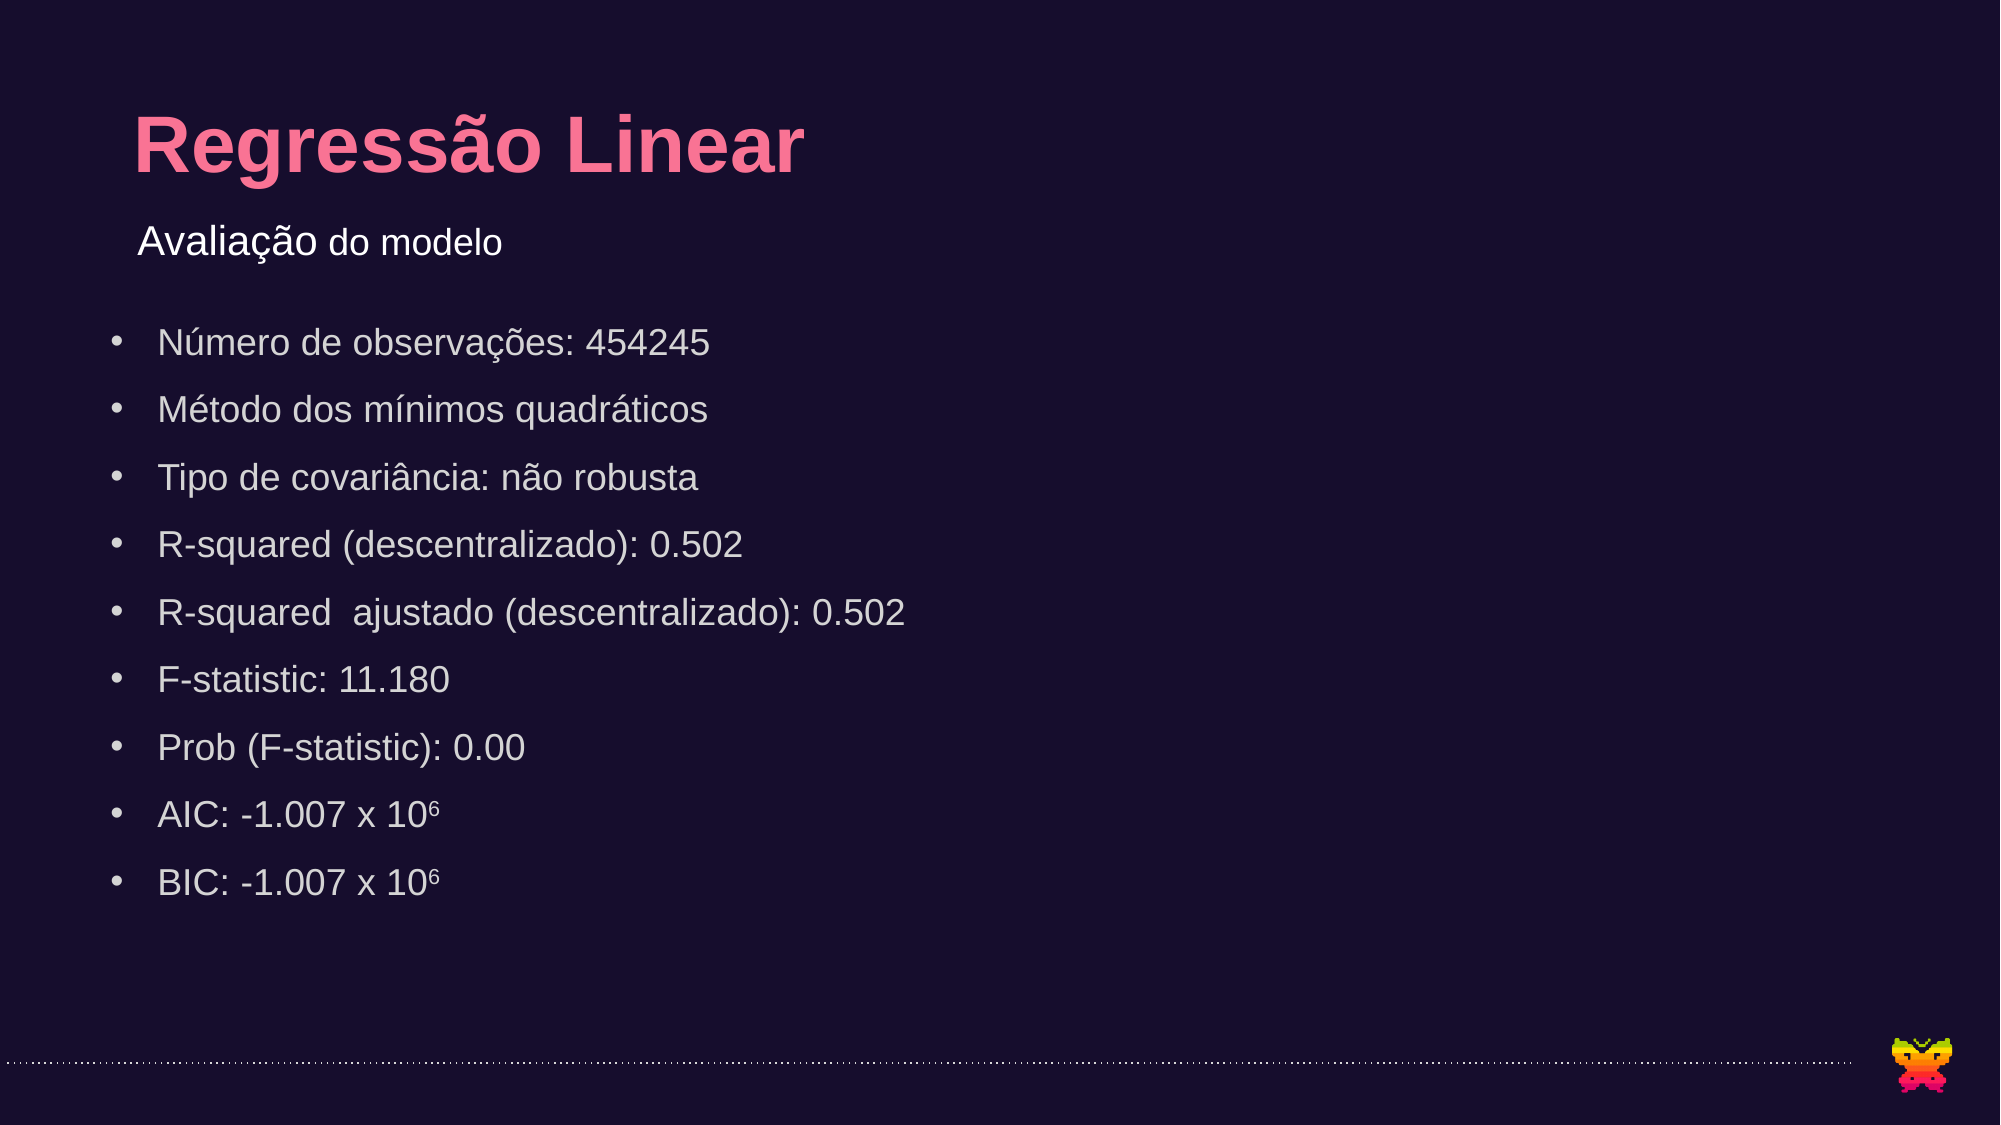

# Regressão Linear
Avaliação do modelo
Número de observações: 454245
Método dos mínimos quadráticos
Tipo de covariância: não robusta
R-squared (descentralizado): 0.502
R-squared  ajustado (descentralizado): 0.502
F-statistic: 11.180
Prob (F-statistic): 0.00
AIC: -1.007 x 106
BIC: -1.007 x 106